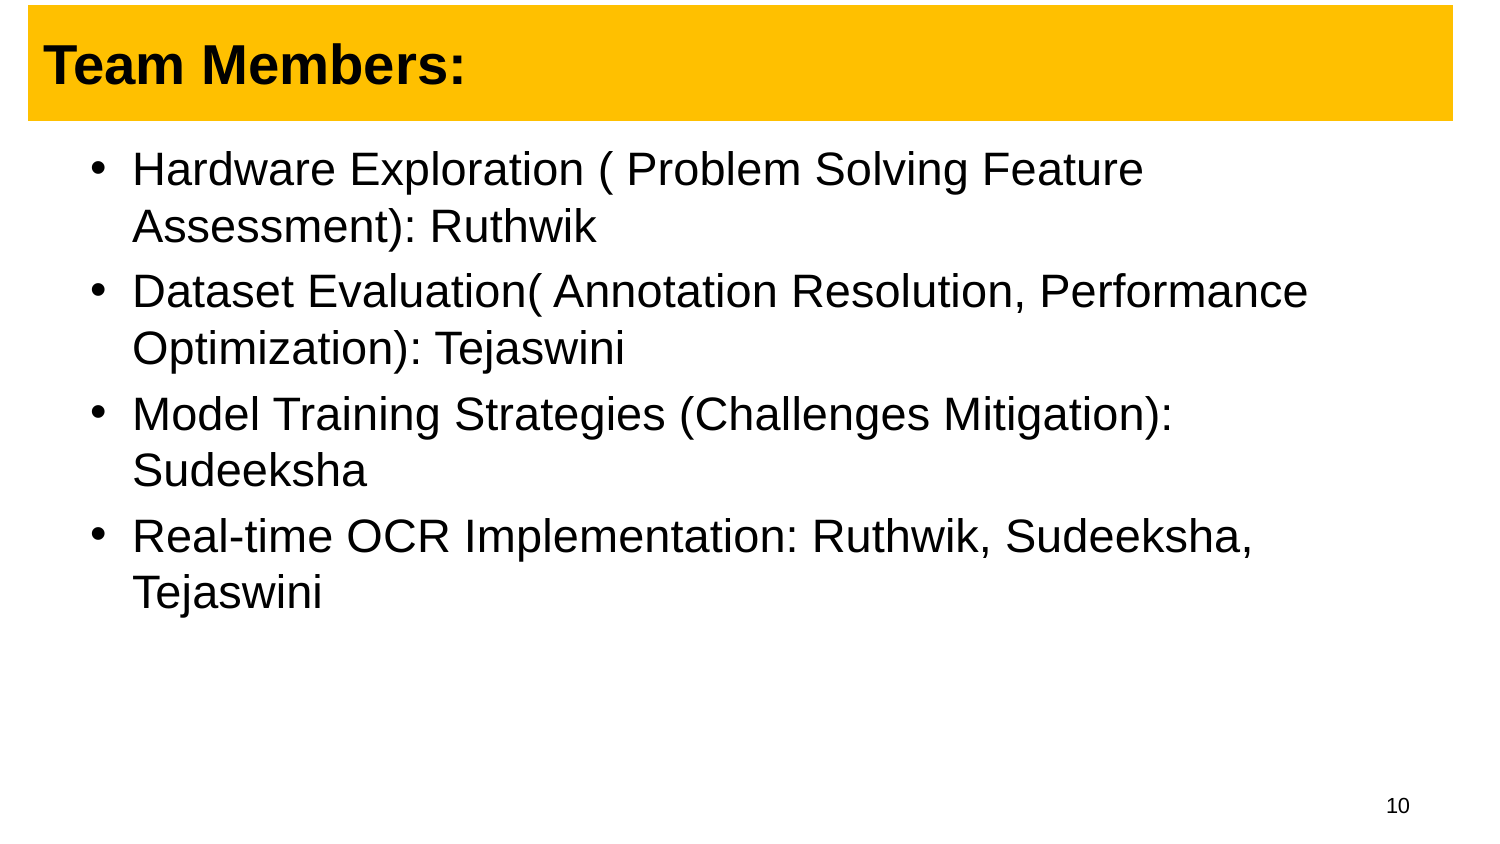

# Team Members:
Hardware Exploration ( Problem Solving Feature Assessment): Ruthwik
Dataset Evaluation( Annotation Resolution, Performance Optimization): Tejaswini
Model Training Strategies (Challenges Mitigation): Sudeeksha
Real-time OCR Implementation: Ruthwik, Sudeeksha, Tejaswini
10